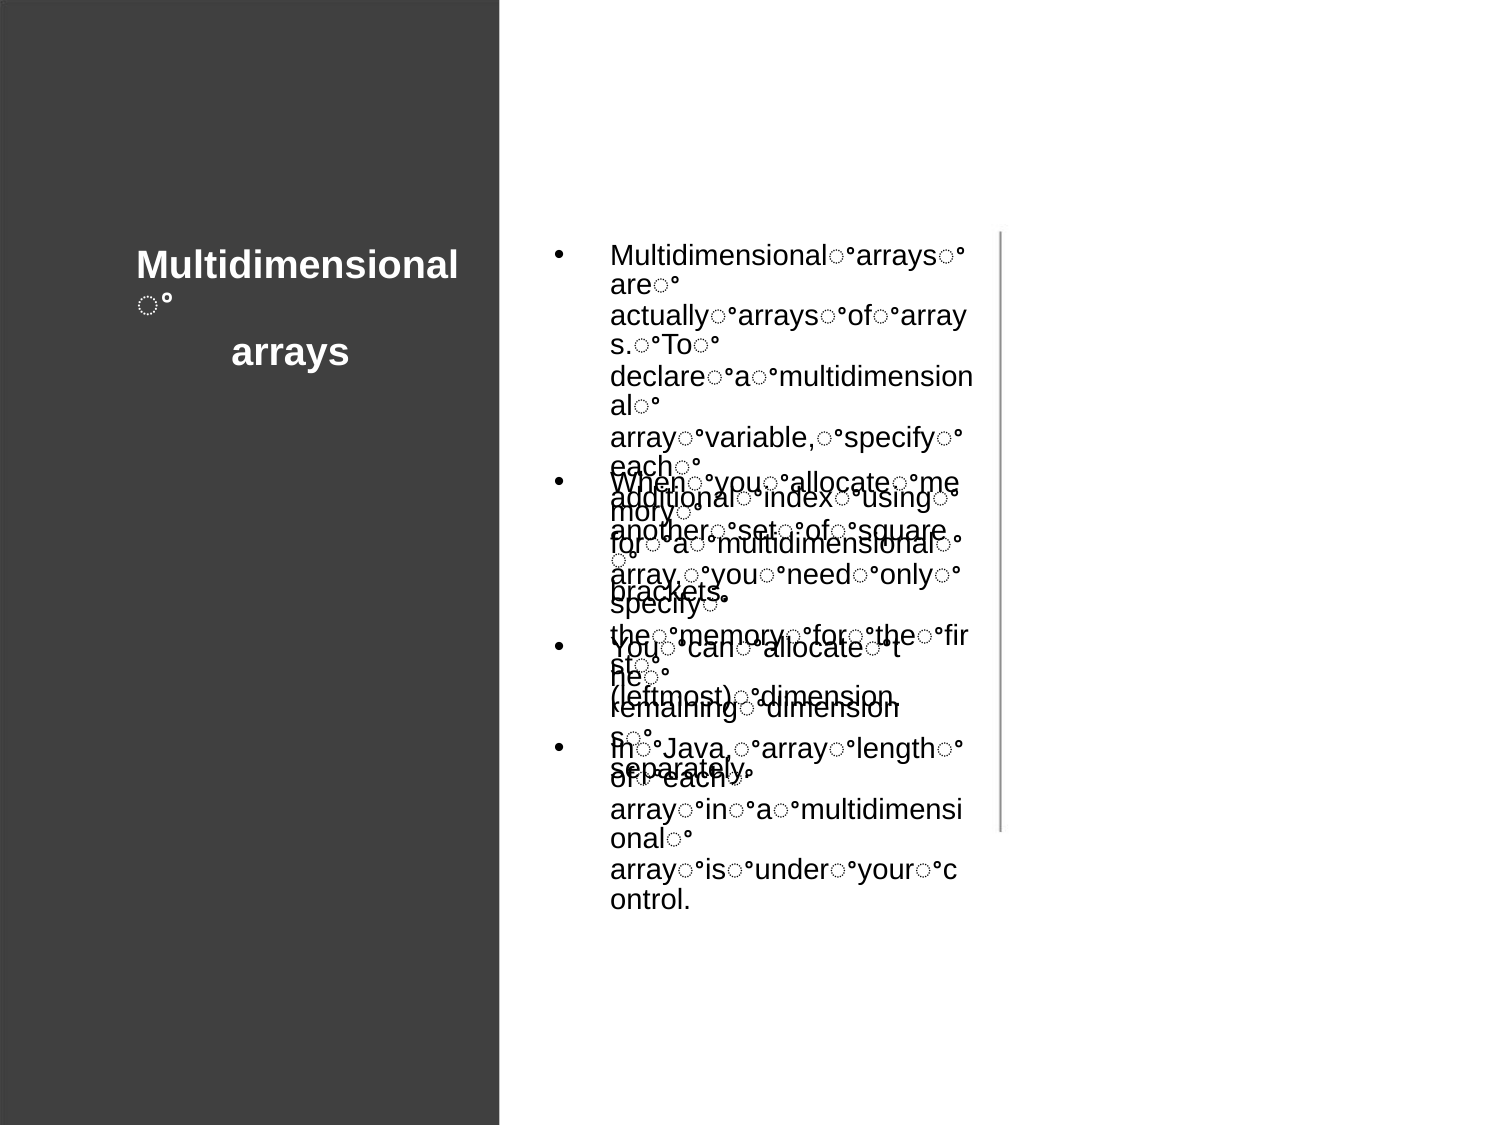

•
•
Multidimensionalꢀarraysꢀareꢀ
actuallyꢀarraysꢀofꢀarrays.ꢀToꢀ
declareꢀaꢀmultidimensionalꢀ
arrayꢀvariable,ꢀspecifyꢀeachꢀ
additionalꢀindexꢀusingꢀ
anotherꢀsetꢀofꢀsquareꢀ
brackets.
Multidimensionalꢀ
arrays
Whenꢀyouꢀallocateꢀmemoryꢀ
forꢀaꢀmultidimensionalꢀ
array,ꢀyouꢀneedꢀonlyꢀspecifyꢀ
theꢀmemoryꢀforꢀtheꢀfirstꢀ
(leftmost)ꢀdimension.
•
•
Youꢀcanꢀallocateꢀtheꢀ
remainingꢀdimensionsꢀ
separately.
InꢀJava,ꢀarrayꢀlengthꢀofꢀeachꢀ
arrayꢀinꢀaꢀmultidimensionalꢀ
arrayꢀisꢀunderꢀyourꢀcontrol.